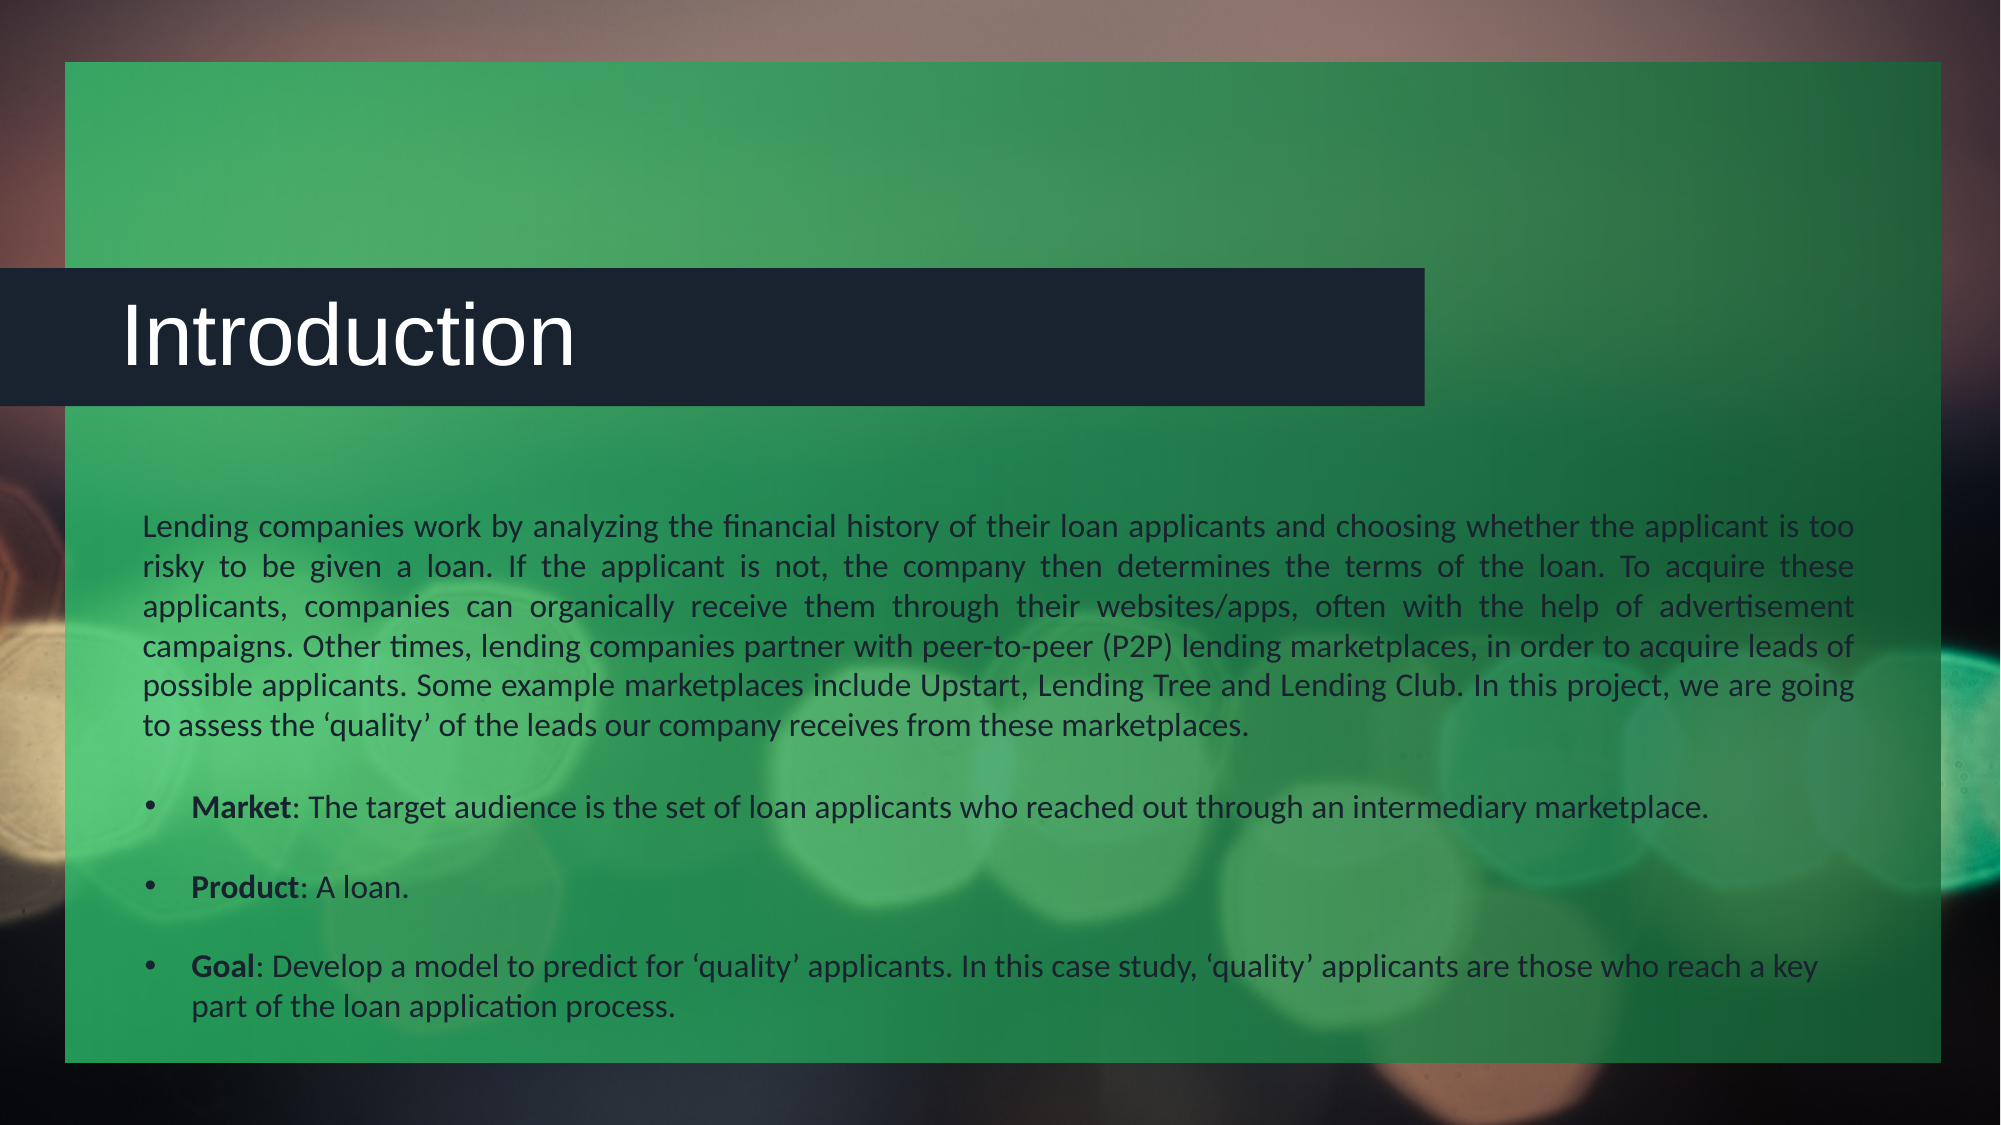

Introduction
Lending companies work by analyzing the financial history of their loan applicants and choosing whether the applicant is too risky to be given a loan. If the applicant is not, the company then determines the terms of the loan. To acquire these applicants, companies can organically receive them through their websites/apps, often with the help of advertisement campaigns. Other times, lending companies partner with peer-to-peer (P2P) lending marketplaces, in order to acquire leads of possible applicants. Some example marketplaces include Upstart, Lending Tree and Lending Club. In this project, we are going to assess the ‘quality’ of the leads our company receives from these marketplaces.
Market: The target audience is the set of loan applicants who reached out through an intermediary marketplace.

Product: A loan.

Goal: Develop a model to predict for ‘quality’ applicants. In this case study, ‘quality’ applicants are those who reach a key part of the loan application process.